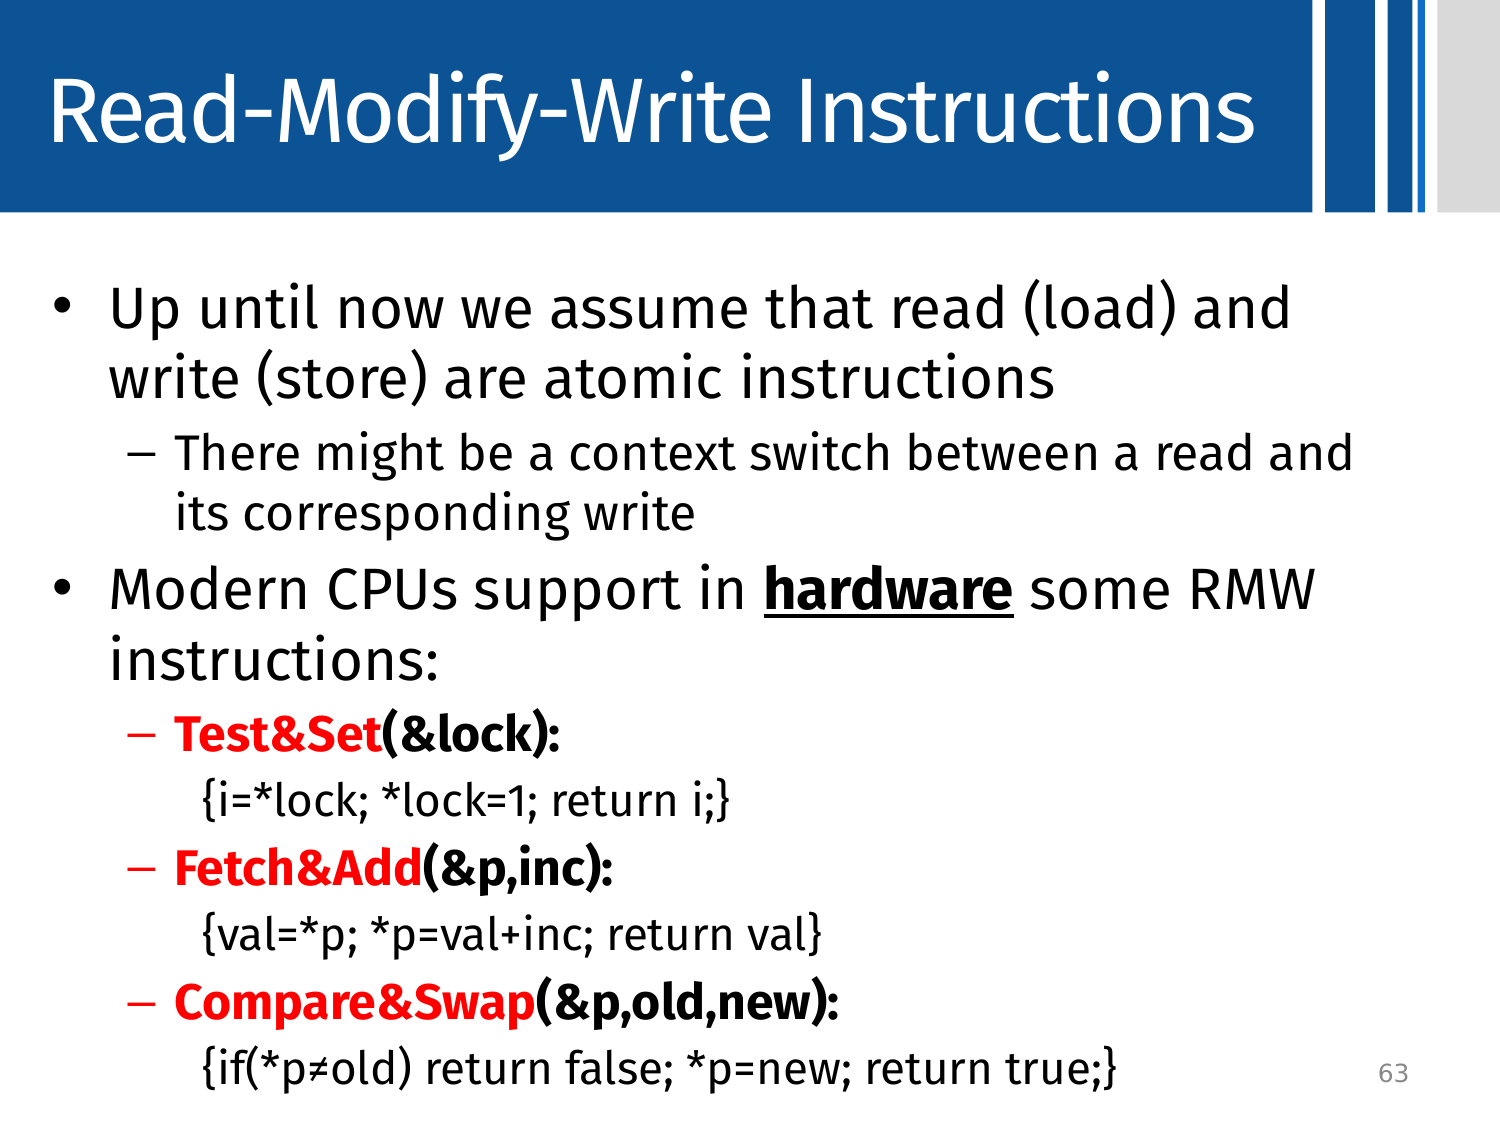

# Read-Modify-Write Instructions
Up until now we assume that read (load) and write (store) are atomic instructions
There might be a context switch between a read and its corresponding write
Modern CPUs support in hardware some RMW instructions:
Test&Set(&lock):
{i=*lock; *lock=1; return i;}
Fetch&Add(&p,inc):
{val=*p; *p=val+inc; return val}
Compare&Swap(&p,old,new):
{if(*p≠old) return false; *p=new; return true;}

63